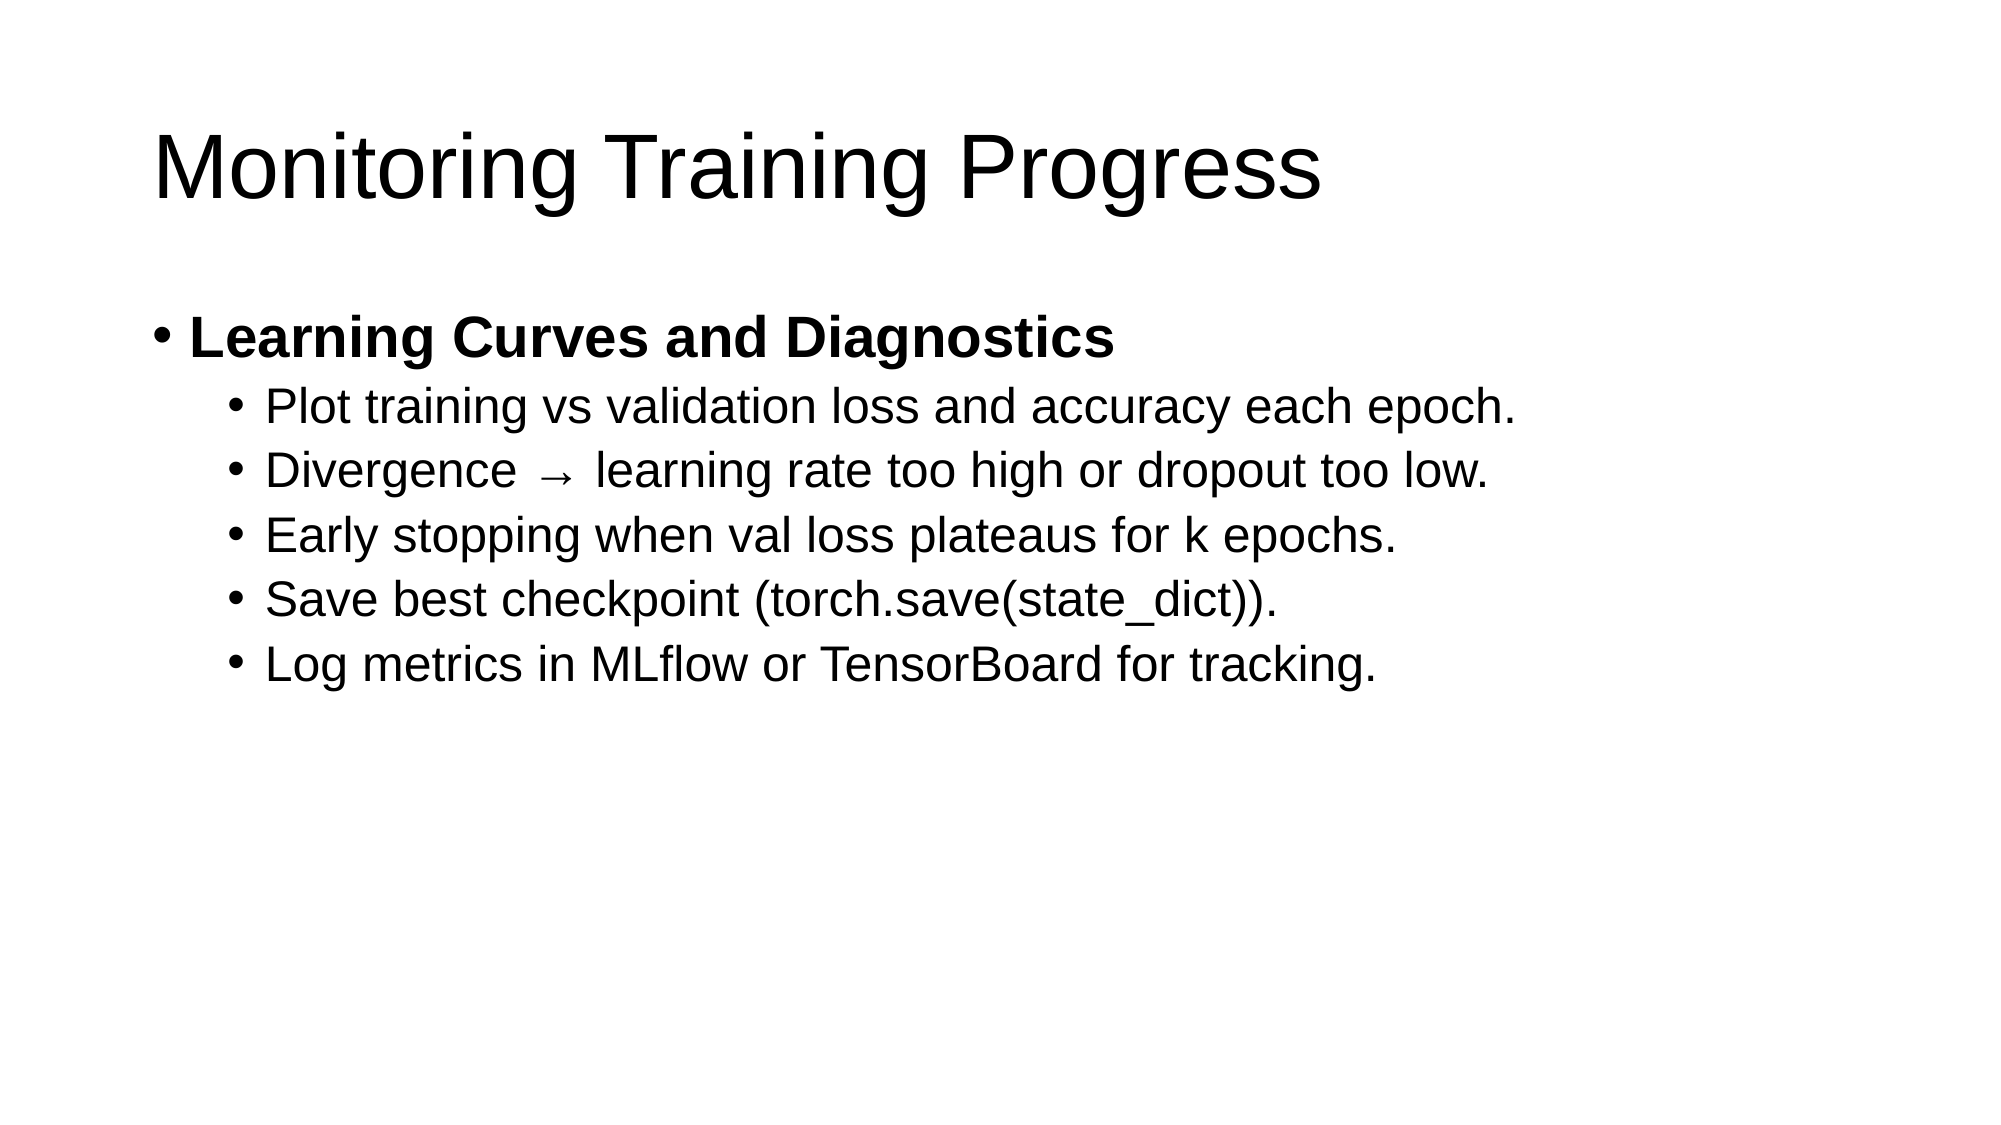

# Monitoring Training Progress
Learning Curves and Diagnostics
Plot training vs validation loss and accuracy each epoch.
Divergence → learning rate too high or dropout too low.
Early stopping when val loss plateaus for k epochs.
Save best checkpoint (torch.save(state_dict)).
Log metrics in MLflow or TensorBoard for tracking.